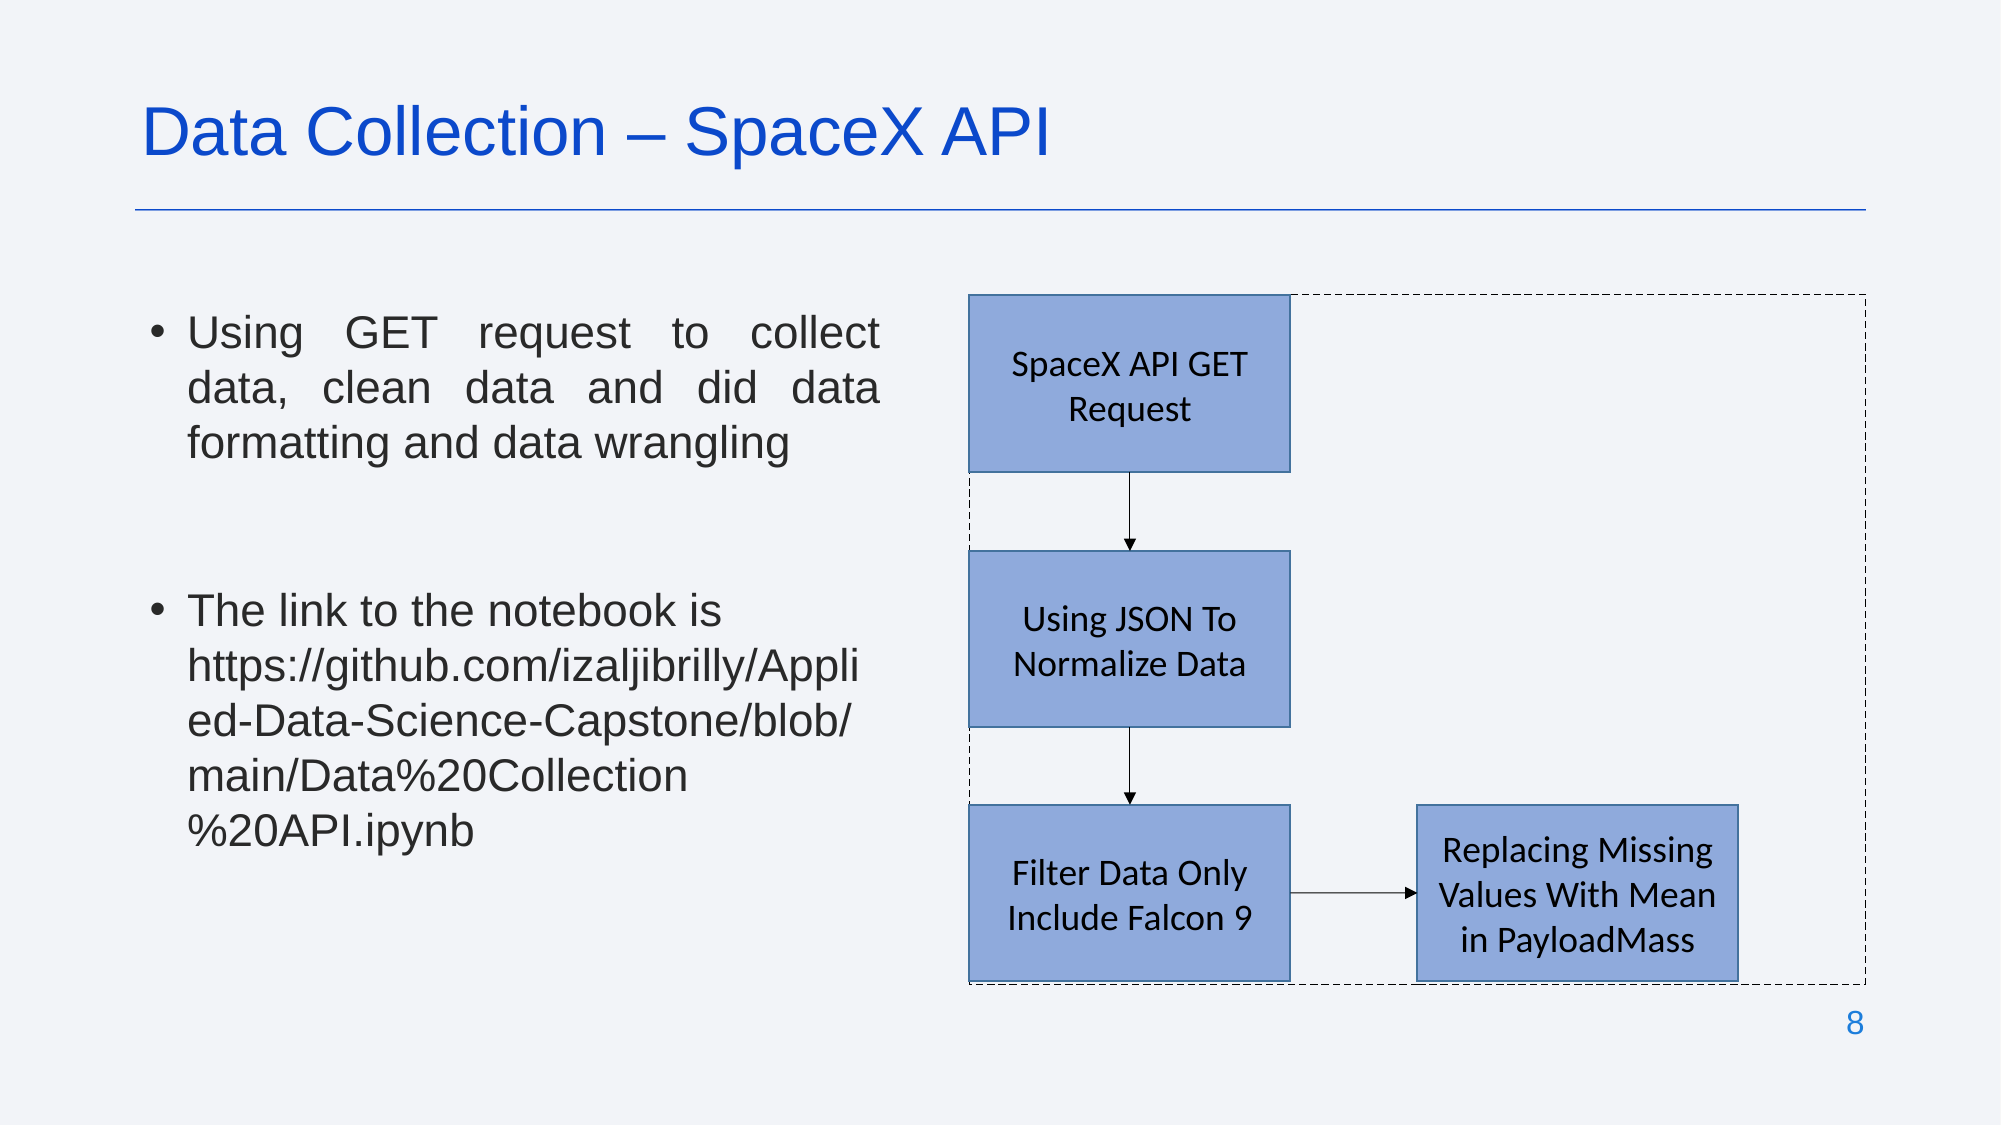

Data Collection – SpaceX API

Using GET request to collect data, clean data and did data formatting and data wrangling

The link to the notebook is https://github.com/izaljibrilly/Applied-Data-Science-Capstone/blob/main/Data%20Collection%20API.ipynb

SpaceX API GET Request
Using JSON To Normalize Data
Replacing Missing Values With Mean in PayloadMass
Filter Data Only Include Falcon 9
8